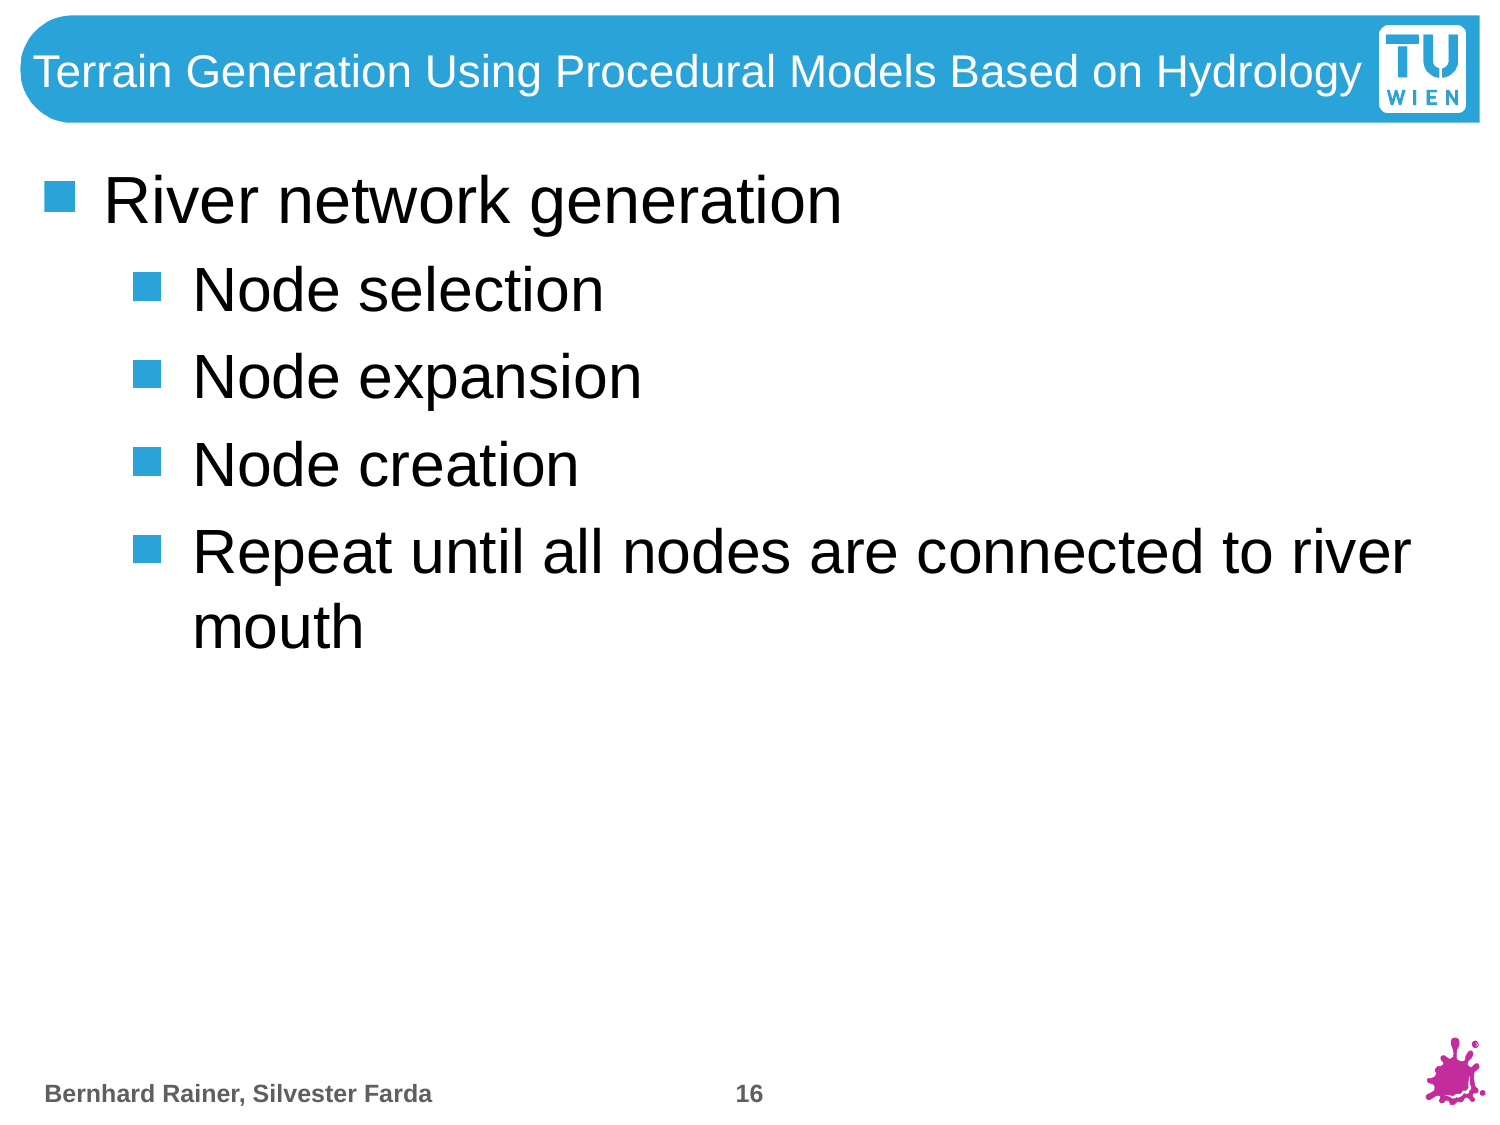

# Terrain Generation Using Procedural Models Based on Hydrology
River network generation
Node selection
Node expansion
Node creation
Repeat until all nodes are connected to river mouth

16
Bernhard Rainer, Silvester Farda